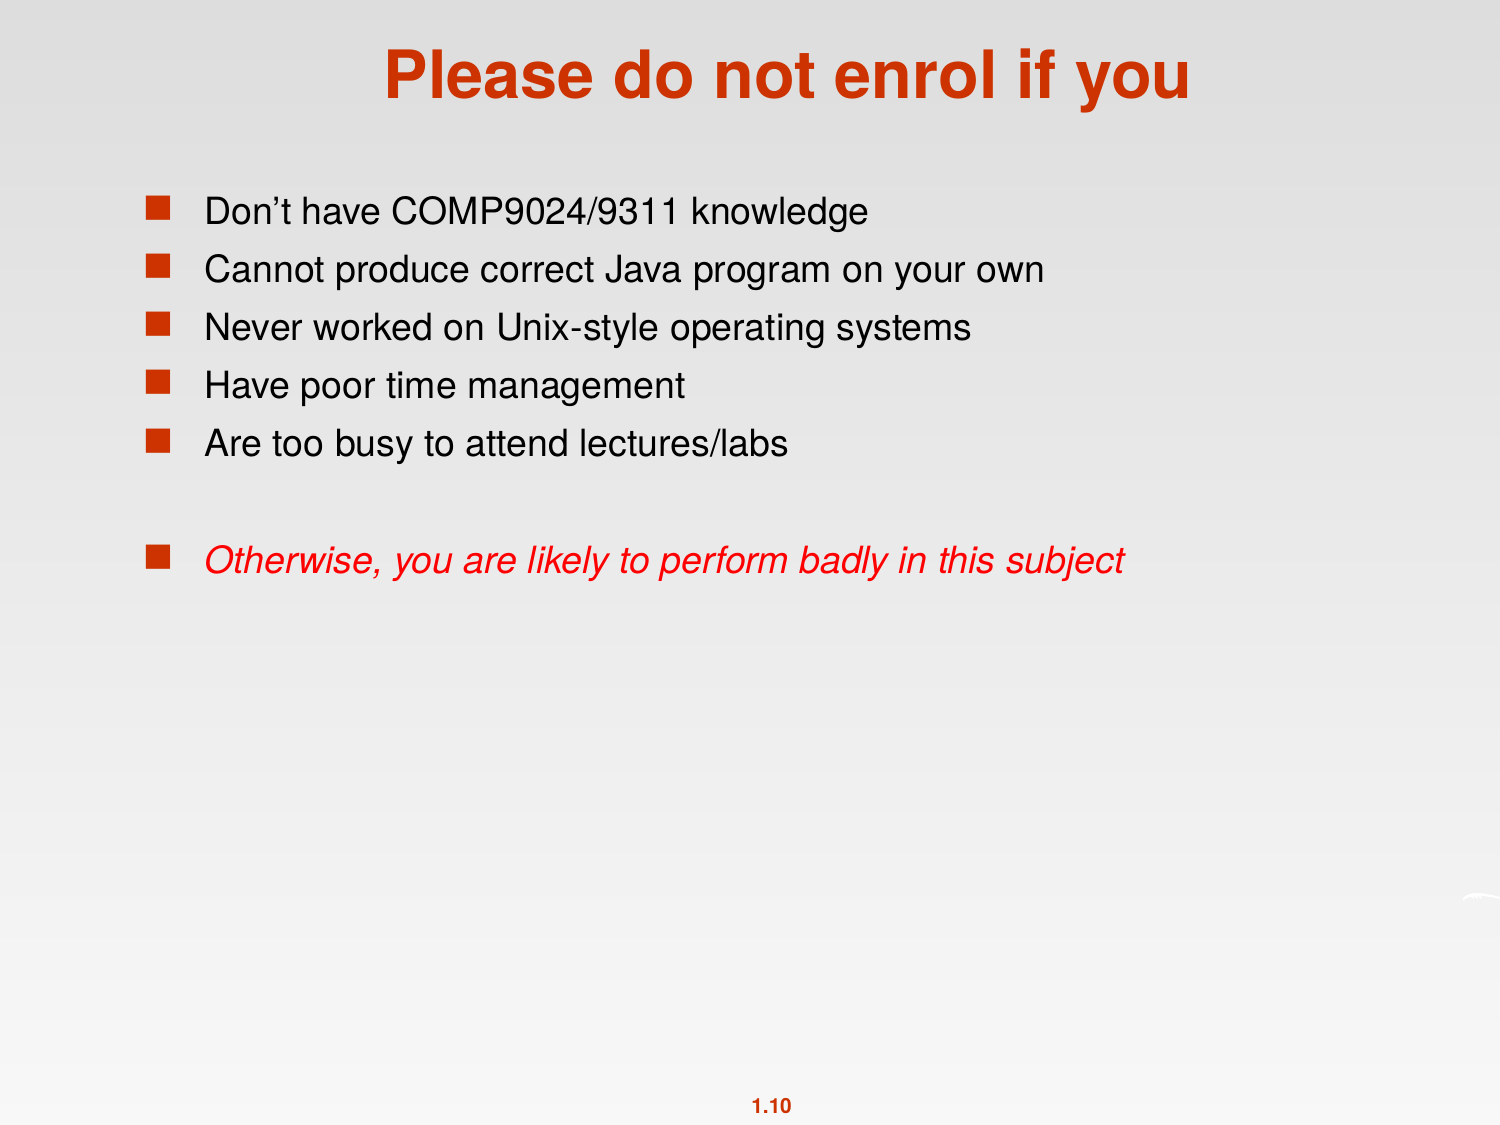

# Please do not enrol if you
Don’t have COMP9024/9311 knowledge
Cannot produce correct Java program on your own
Never worked on Unix-style operating systems
Have poor time management
Are too busy to attend lectures/labs

Otherwise, you are likely to perform badly in this subject